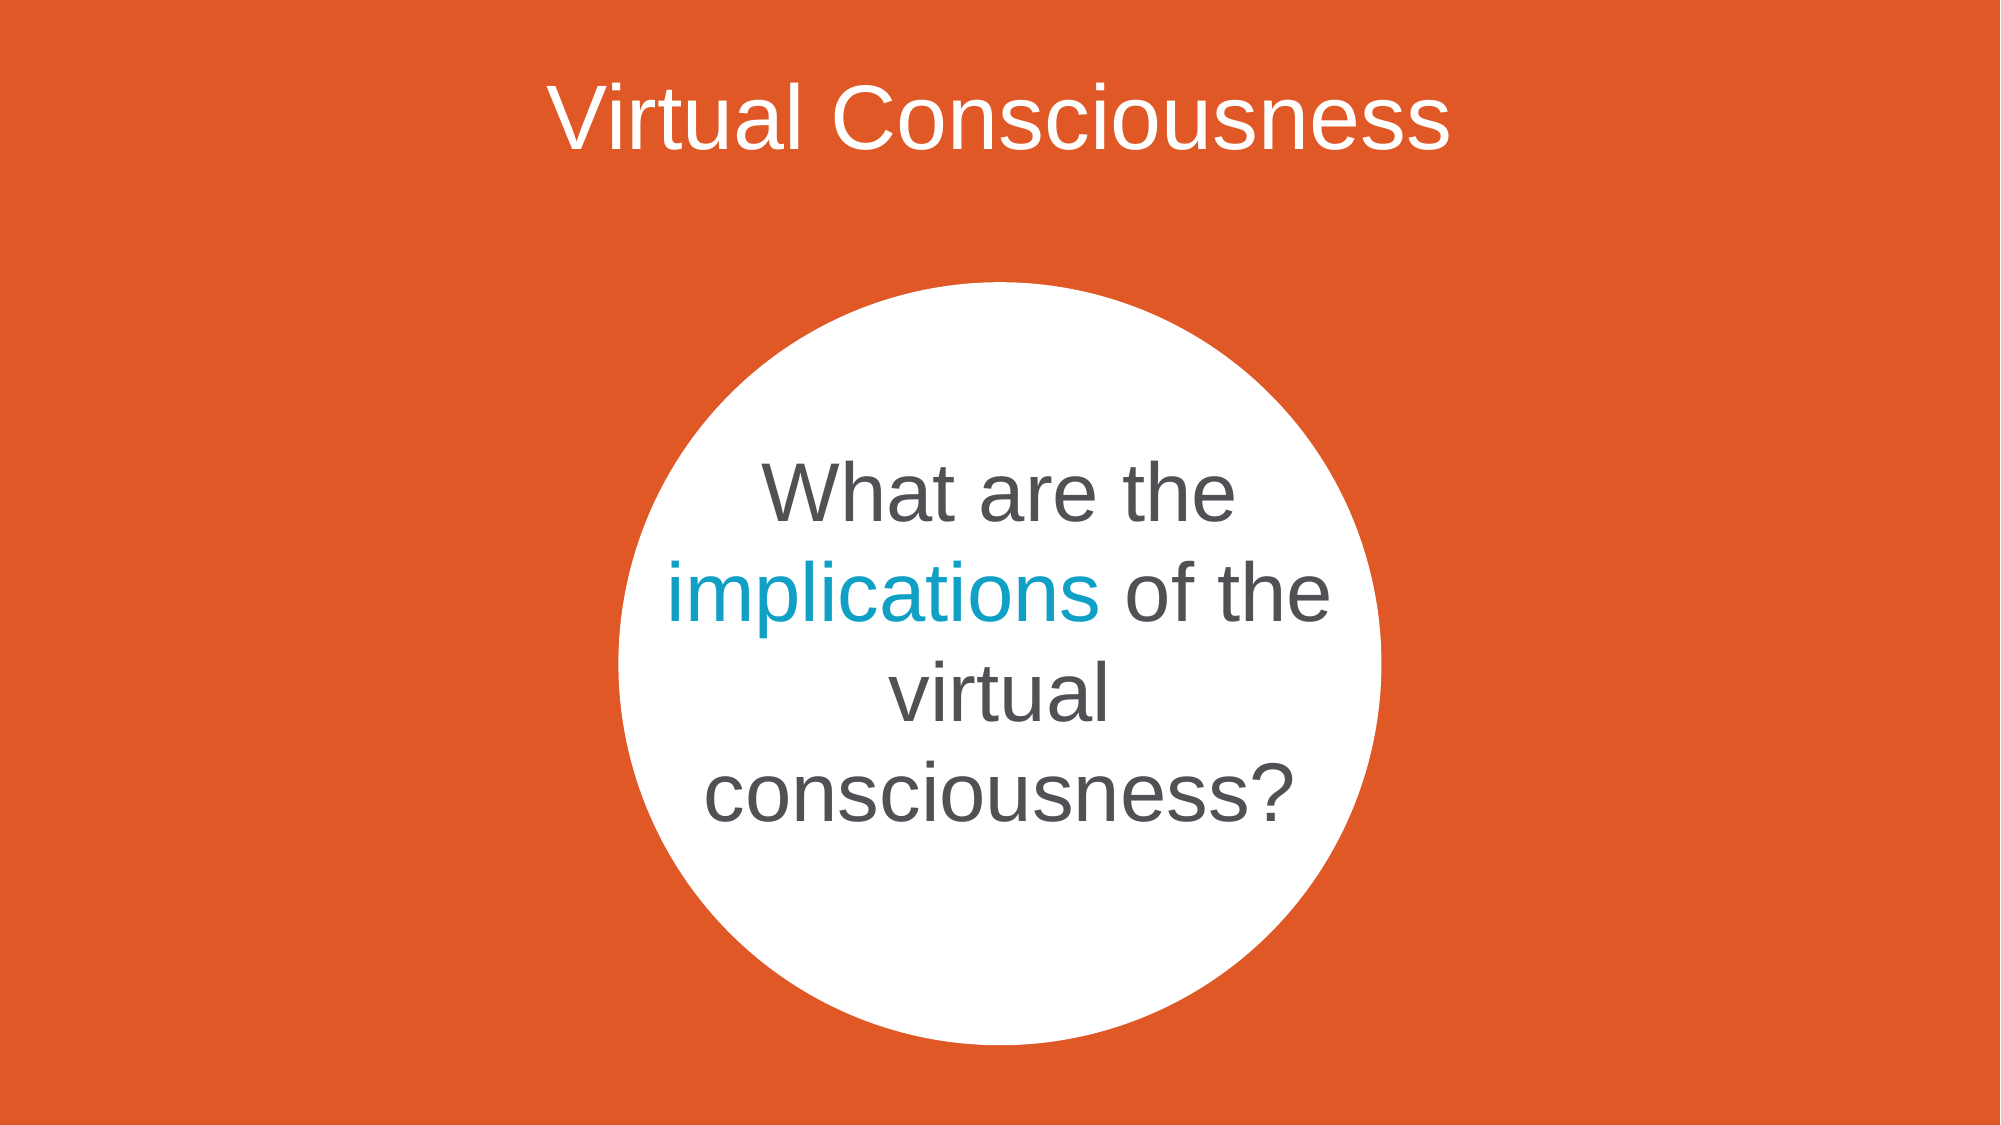

# Virtual Consciousness

What are the implications of the virtual consciousness?